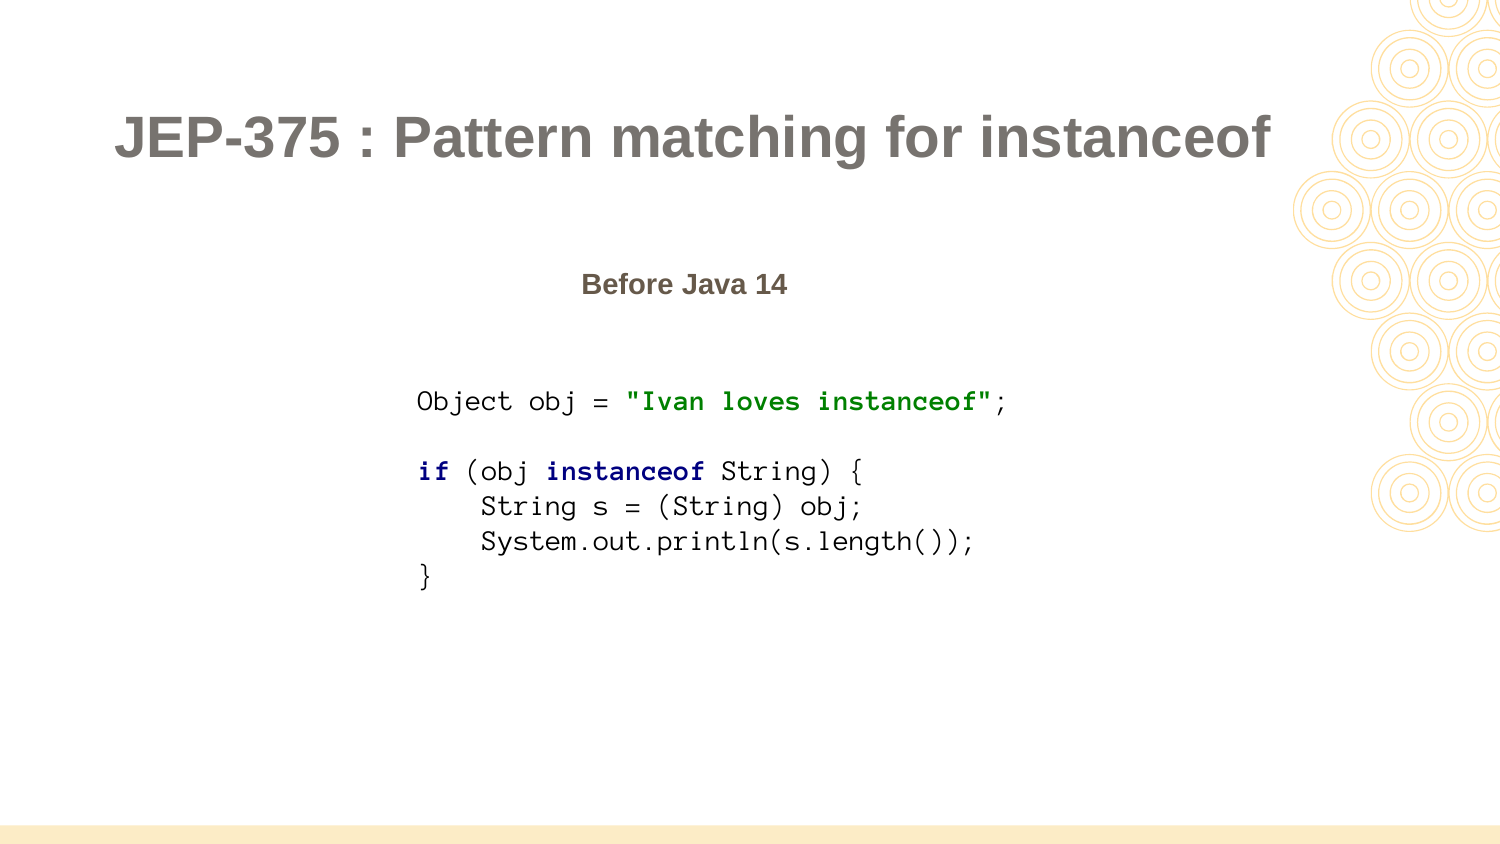

JEP-375 : Pattern matching for instanceof
Before Java 14
Object obj = "Ivan loves instanceof";
if (obj instanceof String) {
    String s = (String) obj;
    System.out.println(s.length());
}